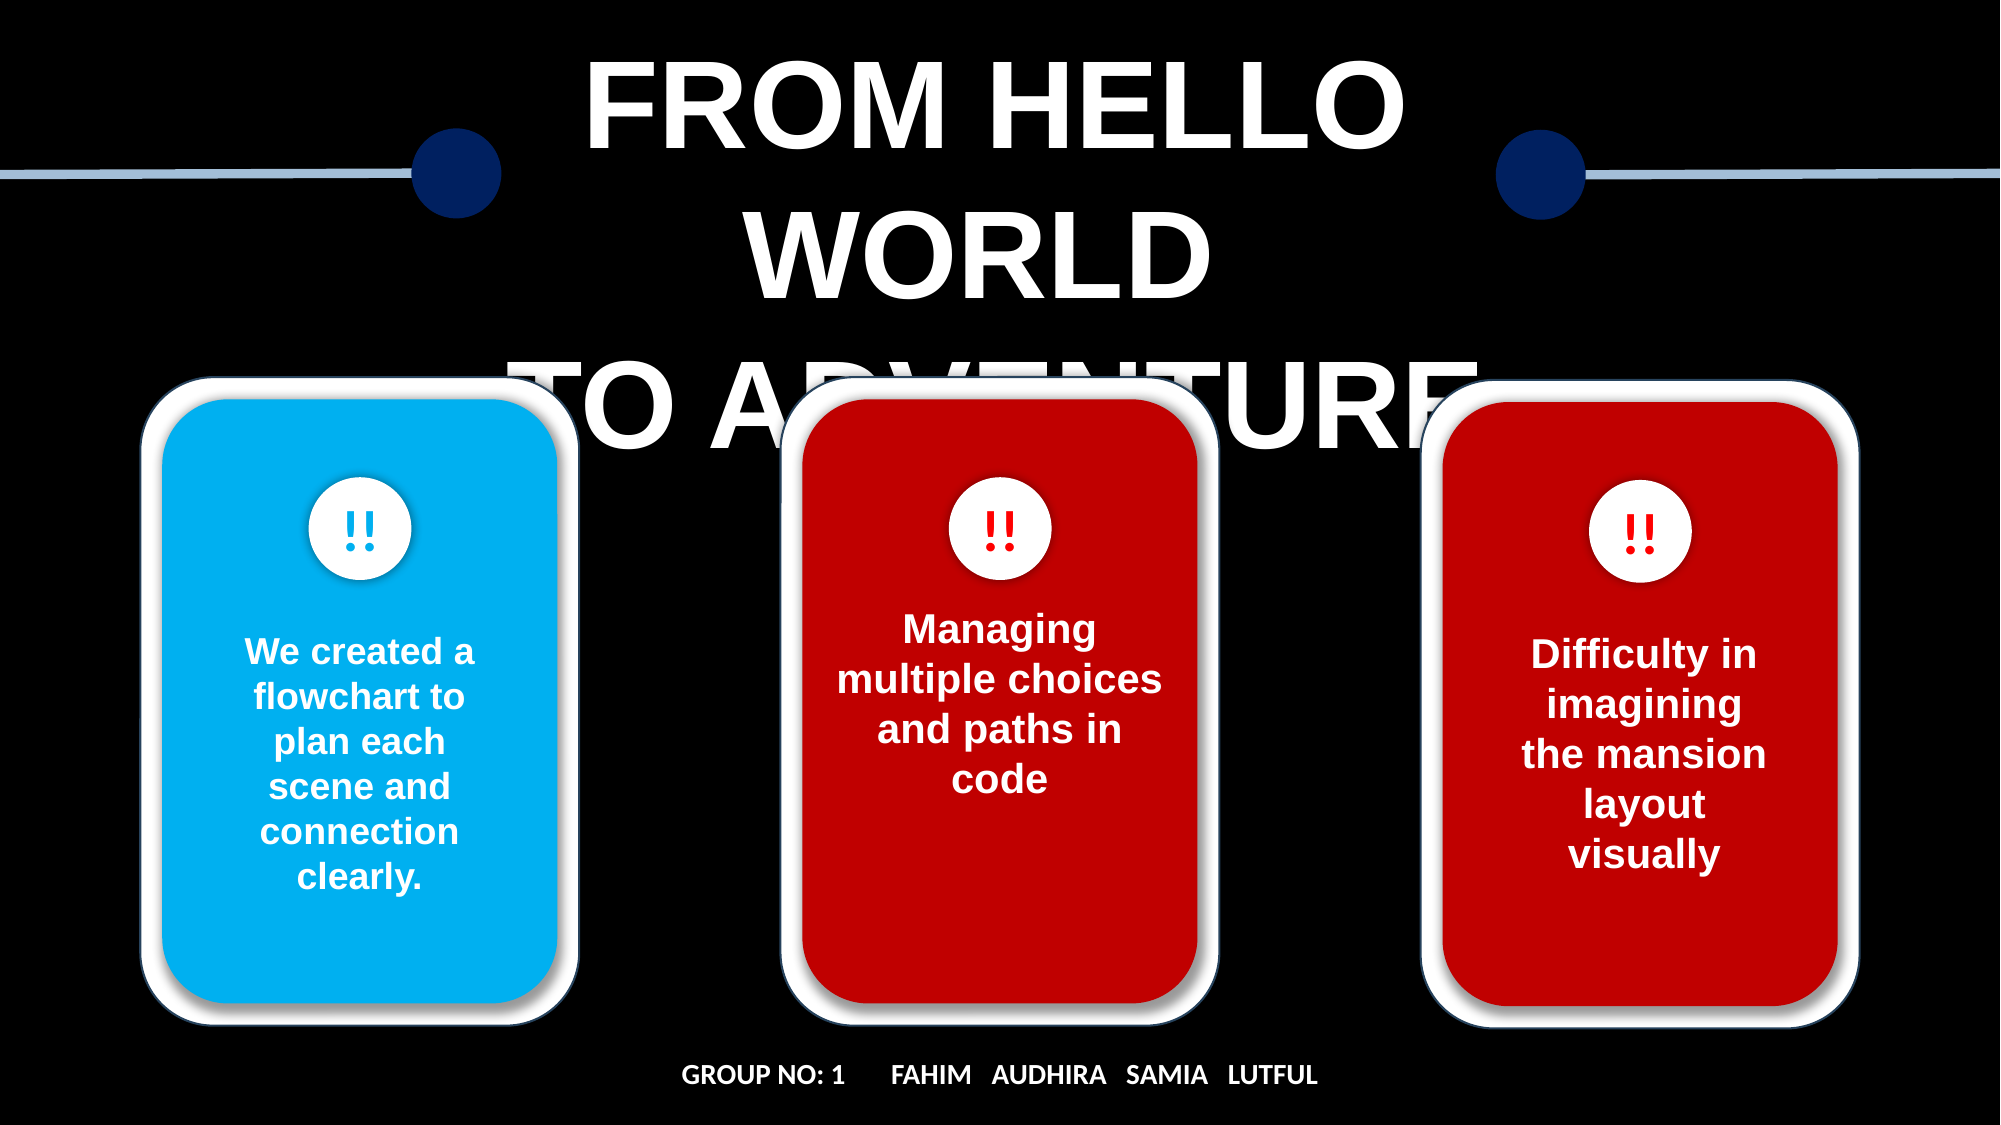

FROM HELLO WORLD
TO ADVENTURE

Managing multiple choices and paths in code

!!
!!
!!
Difficulty in imagining the mansion layout visually

We created a flowchart to plan each scene and connection clearly.
GROUP NO: 1       FAHIM   AUDHIRA   SAMIA   LUTFUL